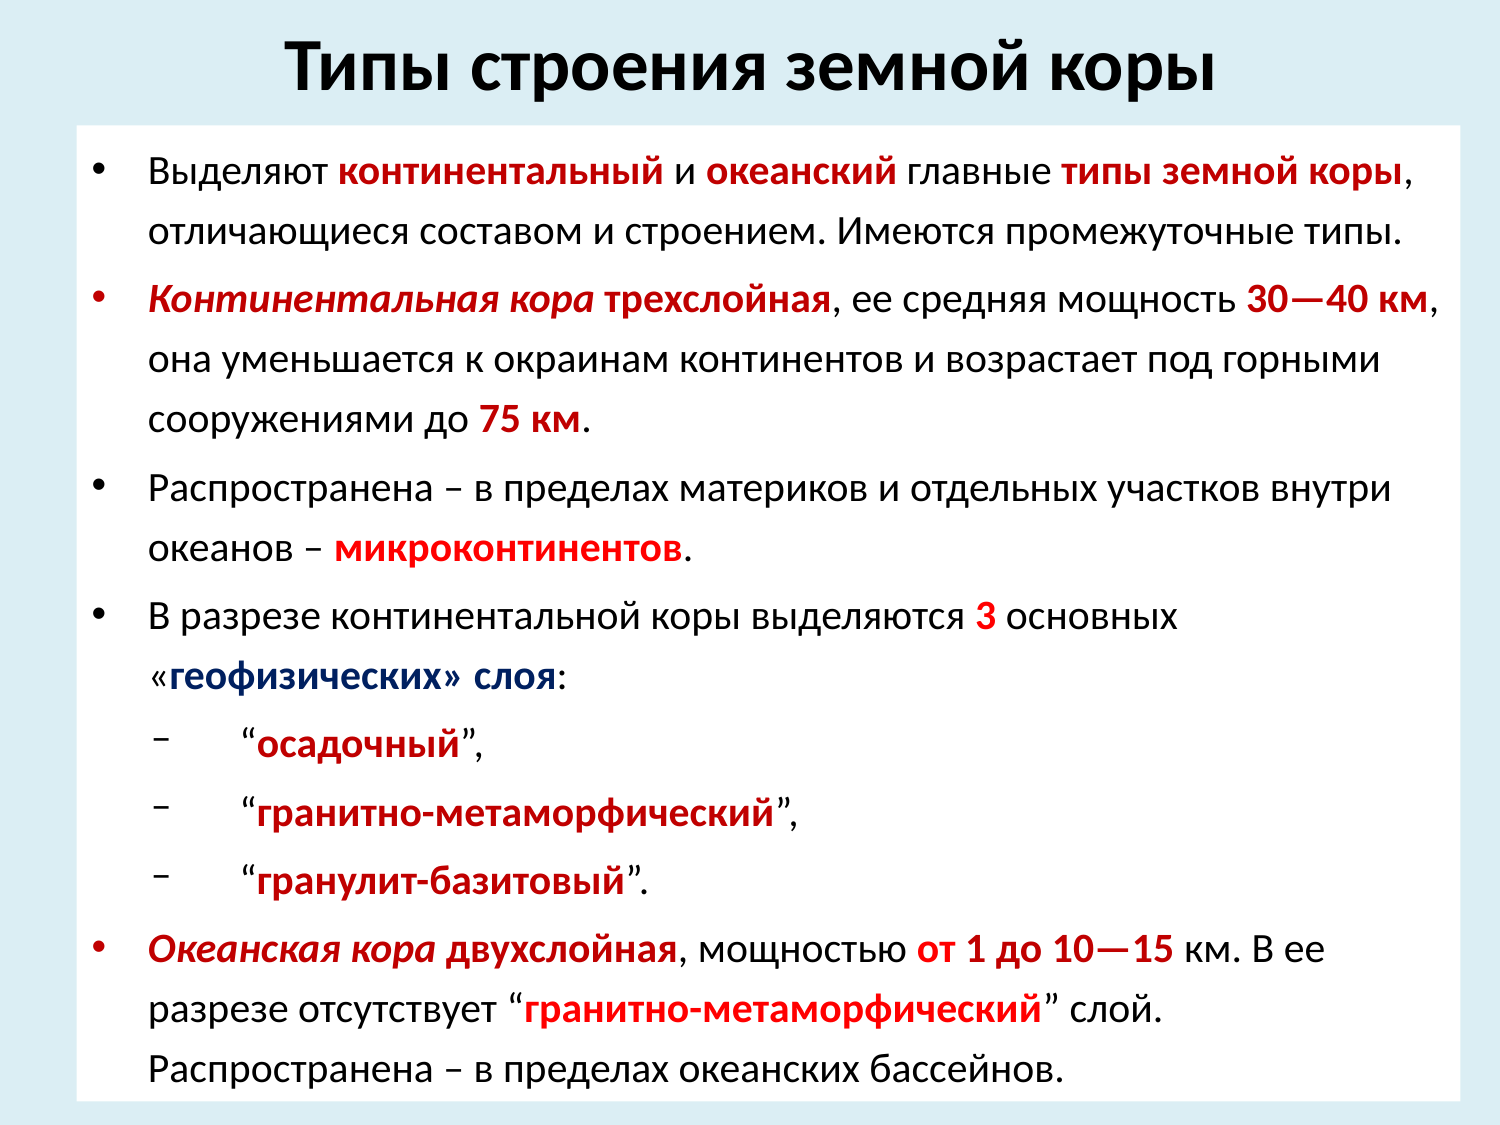

# Типы строения земной коры
Выделяют континентальный и океанский главные типы земной коры, отличающиеся составом и строением. Имеются промежуточные типы.
Континентальная кора трехслойная, ее средняя мощность 30—40 км, она уменьшается к окраинам континентов и возрастает под горными сооружениями до 75 км.
Распространена – в пределах материков и отдельных участков внутри океанов – микроконтинентов.
В разрезе континентальной коры выделяются 3 основных «геофизических» слоя:
“осадочный”,
“гранитно-метаморфический”,
“гранулит-базитовый”.
Океанская кора двухслойная, мощностью от 1 до 10—15 км. В ее разрезе отсутствует “гранитно-метаморфический” слой. Распространена – в пределах океанских бассейнов.